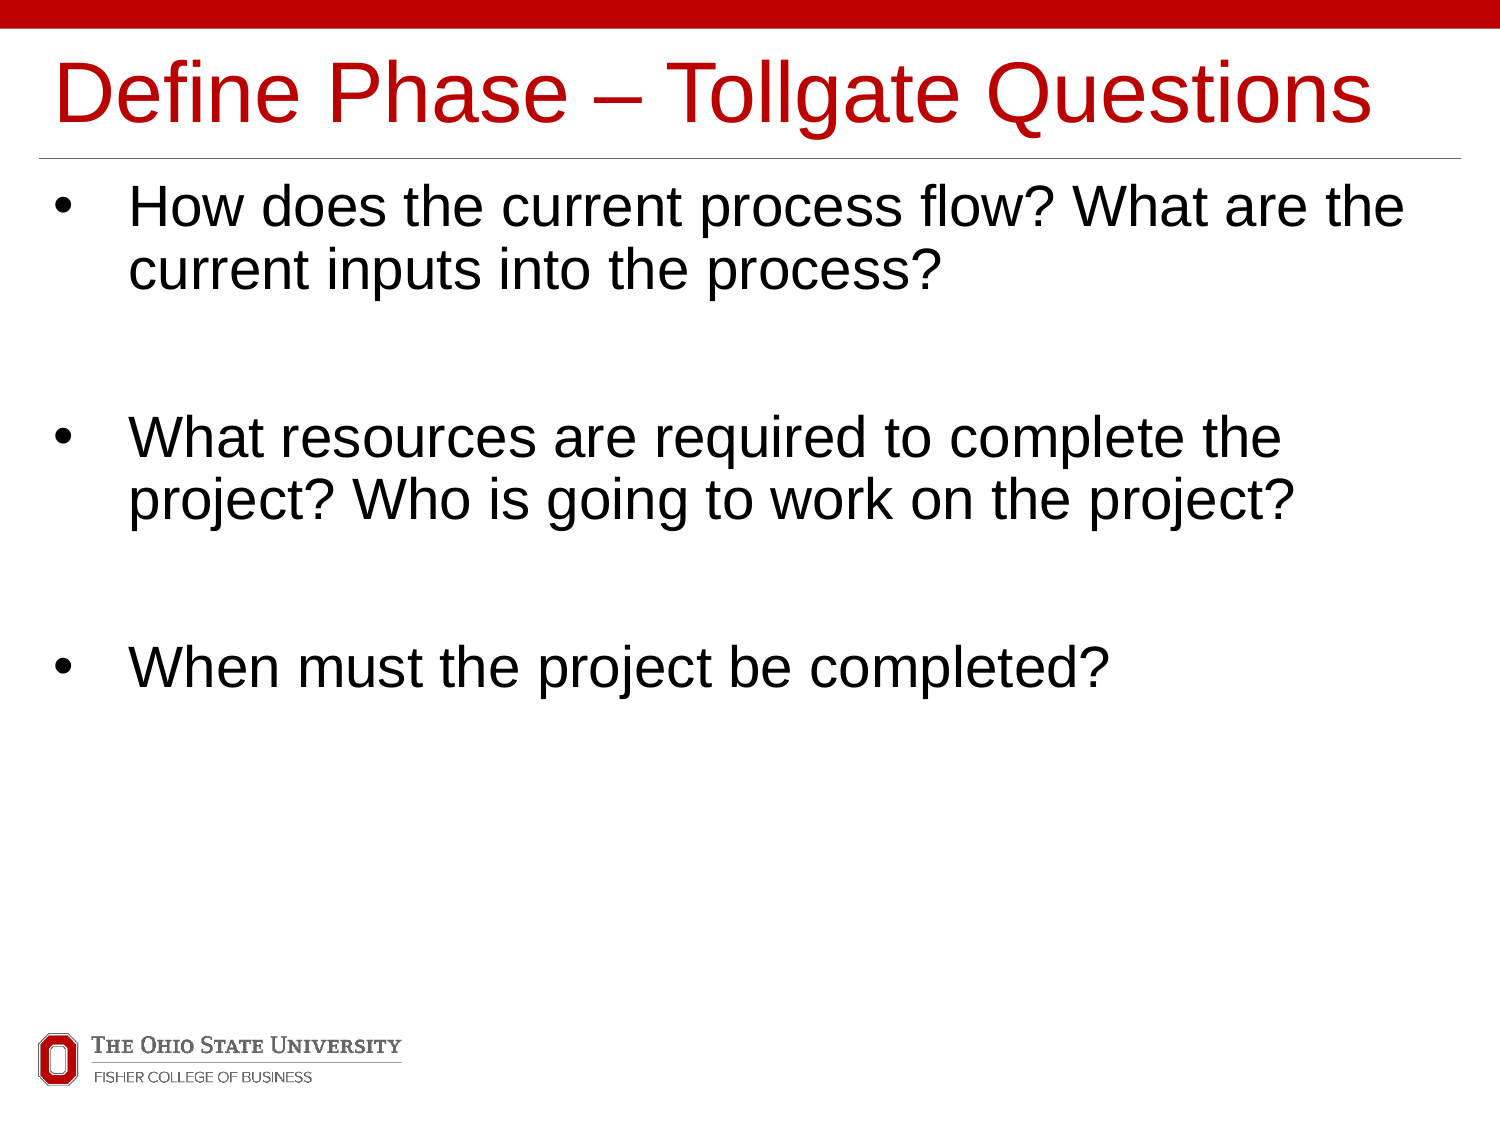

# Define Phase – Tollgate Questions
How does the current process flow? What are the current inputs into the process?

What resources are required to complete the project? Who is going to work on the project?

When must the project be completed?